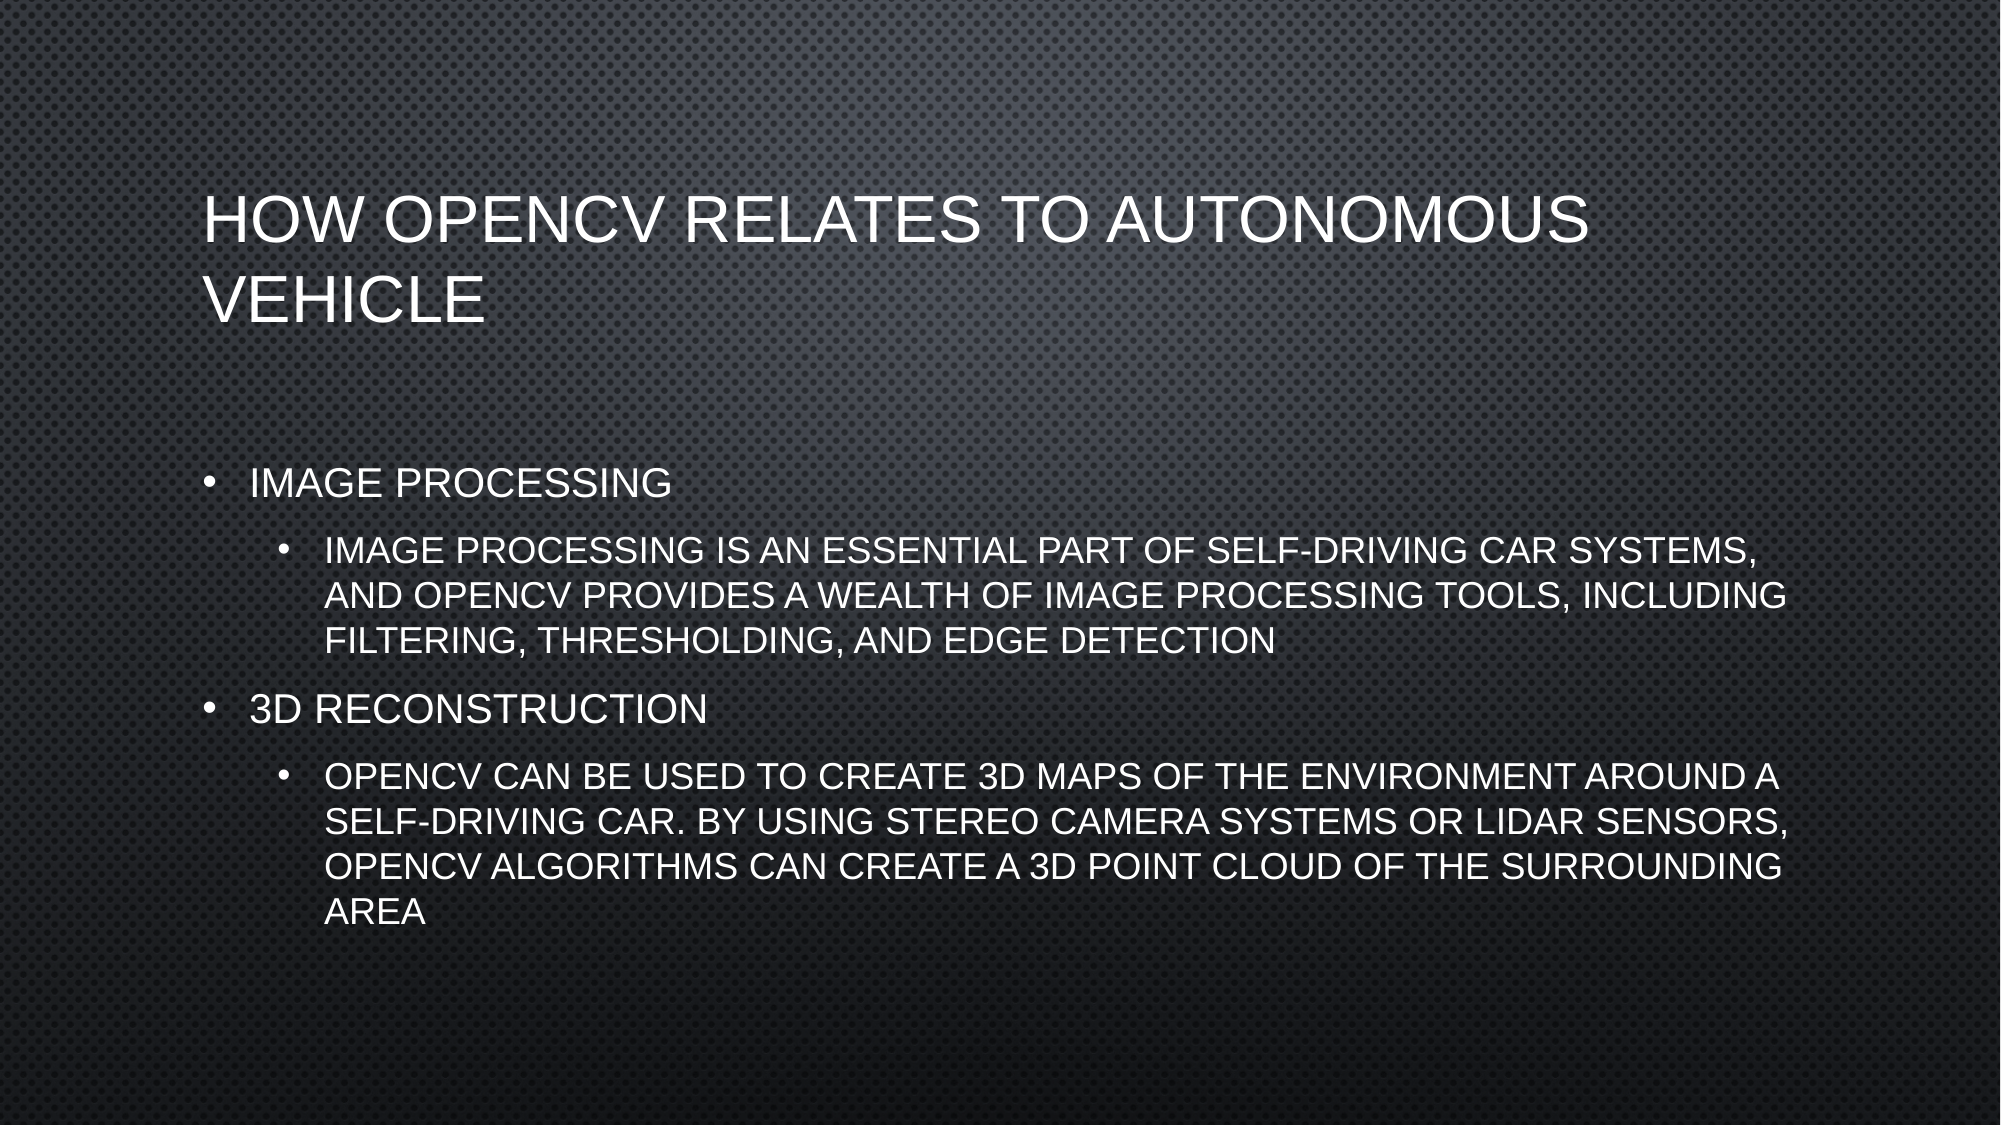

# How OpenCV relates to autonomous vehicle
Image Processing
Image processing is an essential part of self-driving car systems, and OpenCV provides a wealth of image processing tools, including filtering, thresholding, and edge detection
3D Reconstruction
OpenCV can be used to create 3D maps of the environment around a self-driving car. By using stereo camera systems or LIDAR sensors, OpenCV algorithms can create a 3D point cloud of the surrounding area